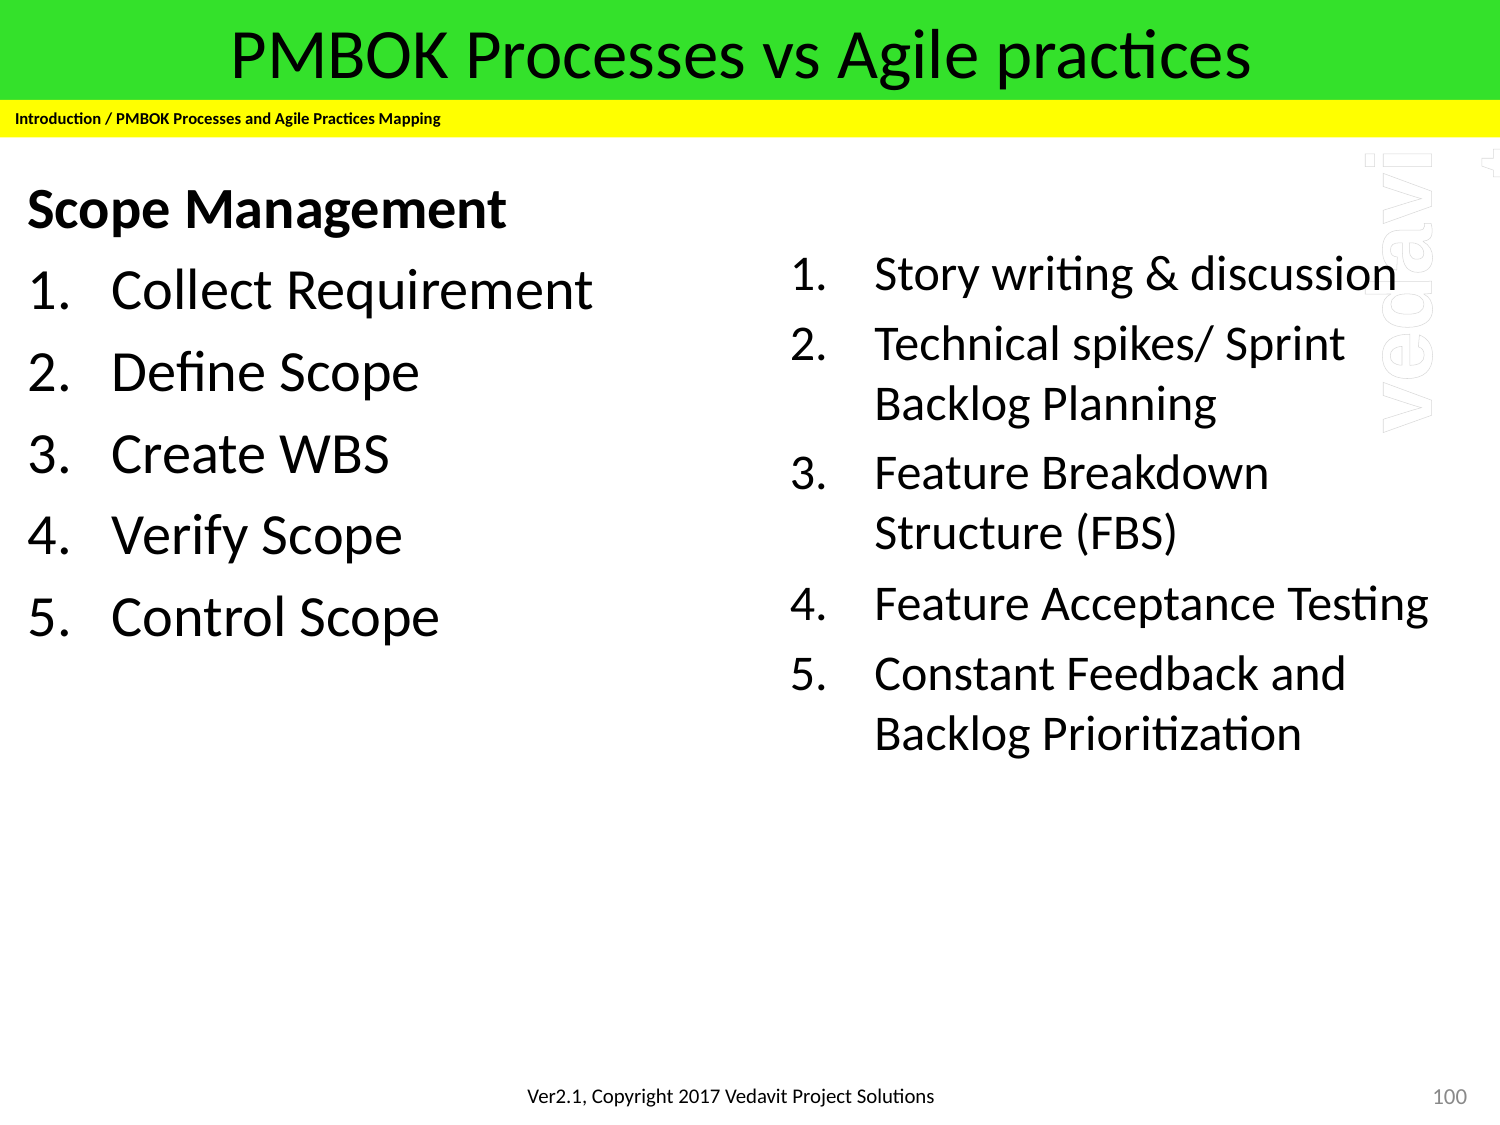

# PMBOK Processes vs Agile practices
Introduction / PMBOK Processes and Agile Practices Mapping

Scope Management
Collect Requirement
Define Scope
Create WBS
Verify Scope
Control Scope

Story writing & discussion
Technical spikes/ Sprint Backlog Planning
Feature Breakdown Structure (FBS)
Feature Acceptance Testing
Constant Feedback and Backlog Prioritization
100